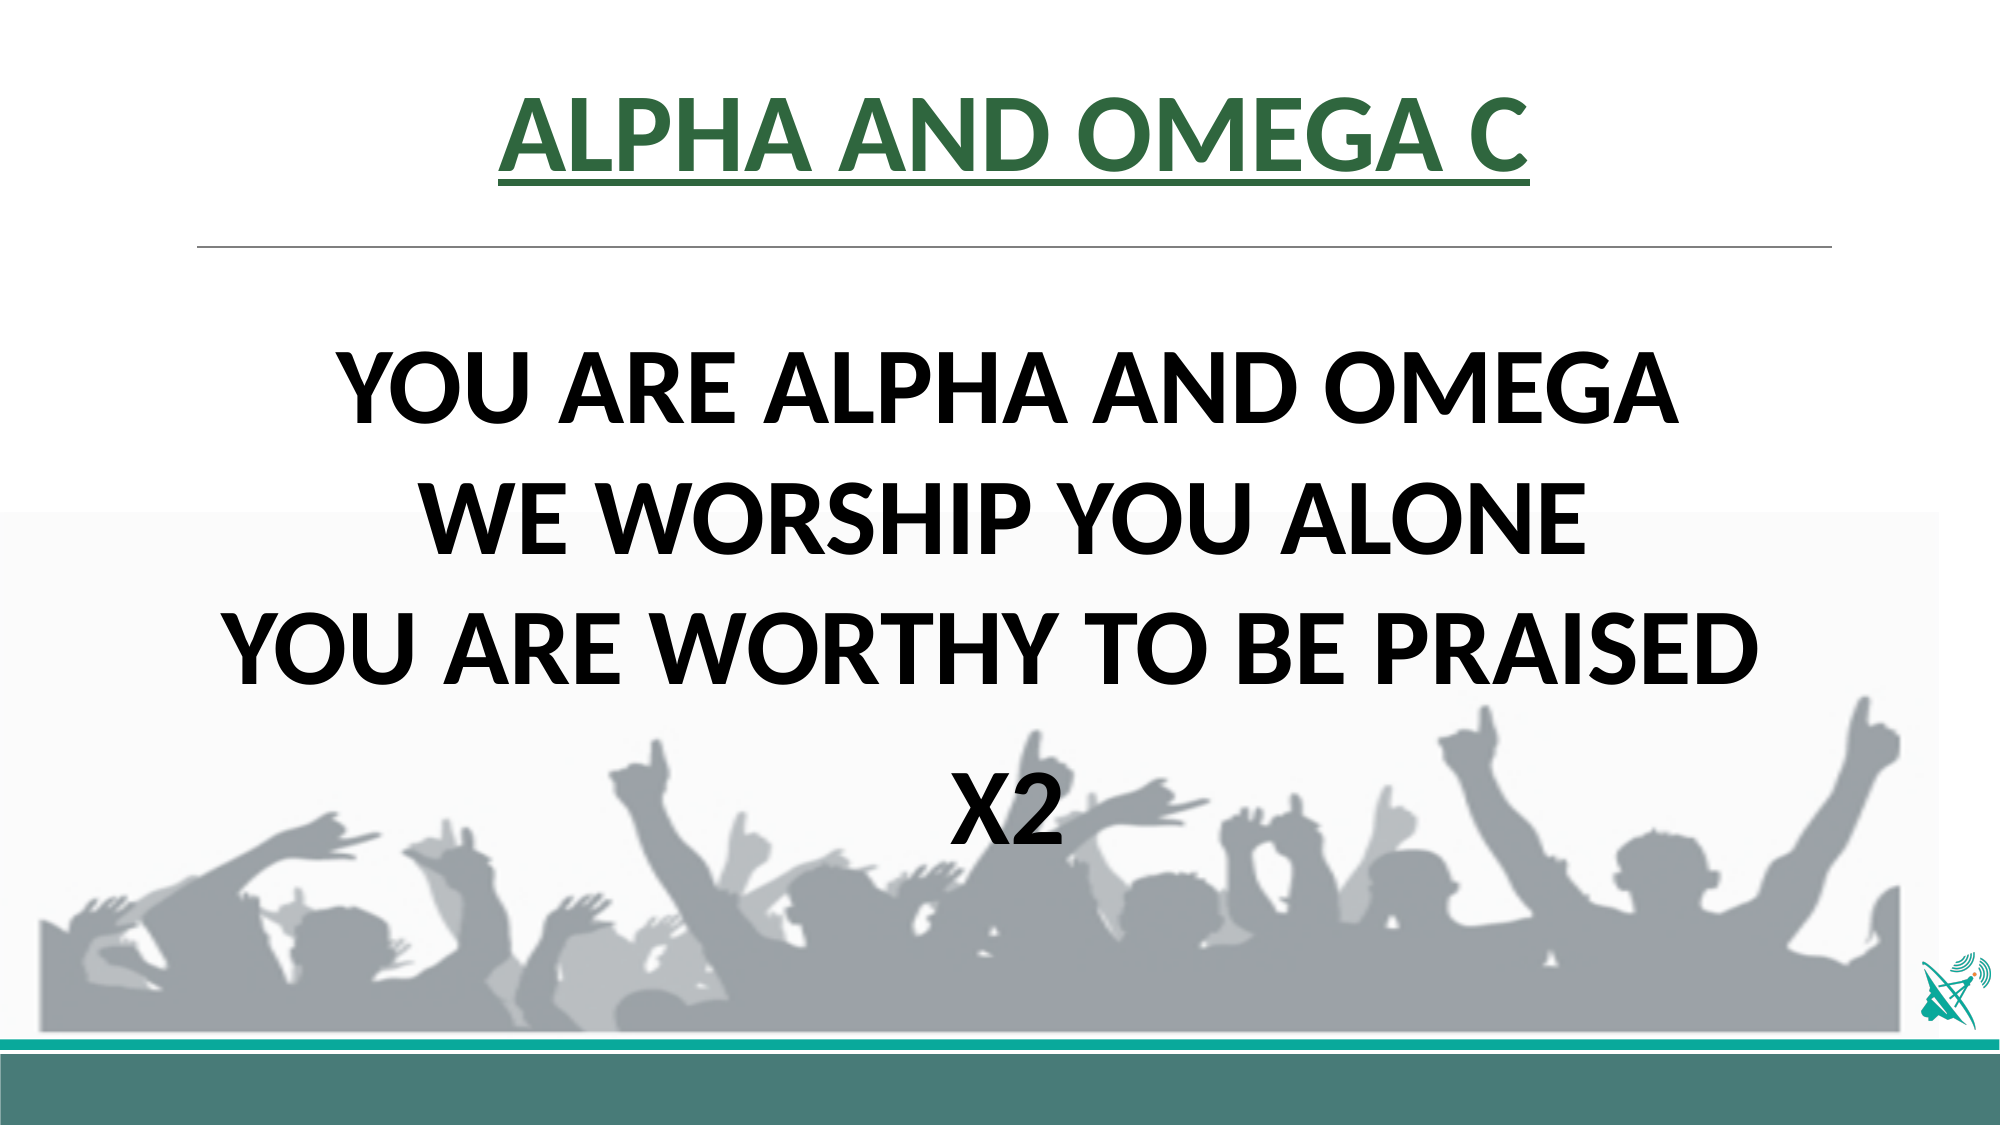

# ALPHA AND OMEGA C

YOU ARE ALPHA AND OMEGA
WE WORSHIP YOU ALONE
YOU ARE WORTHY TO BE PRAISED
X2